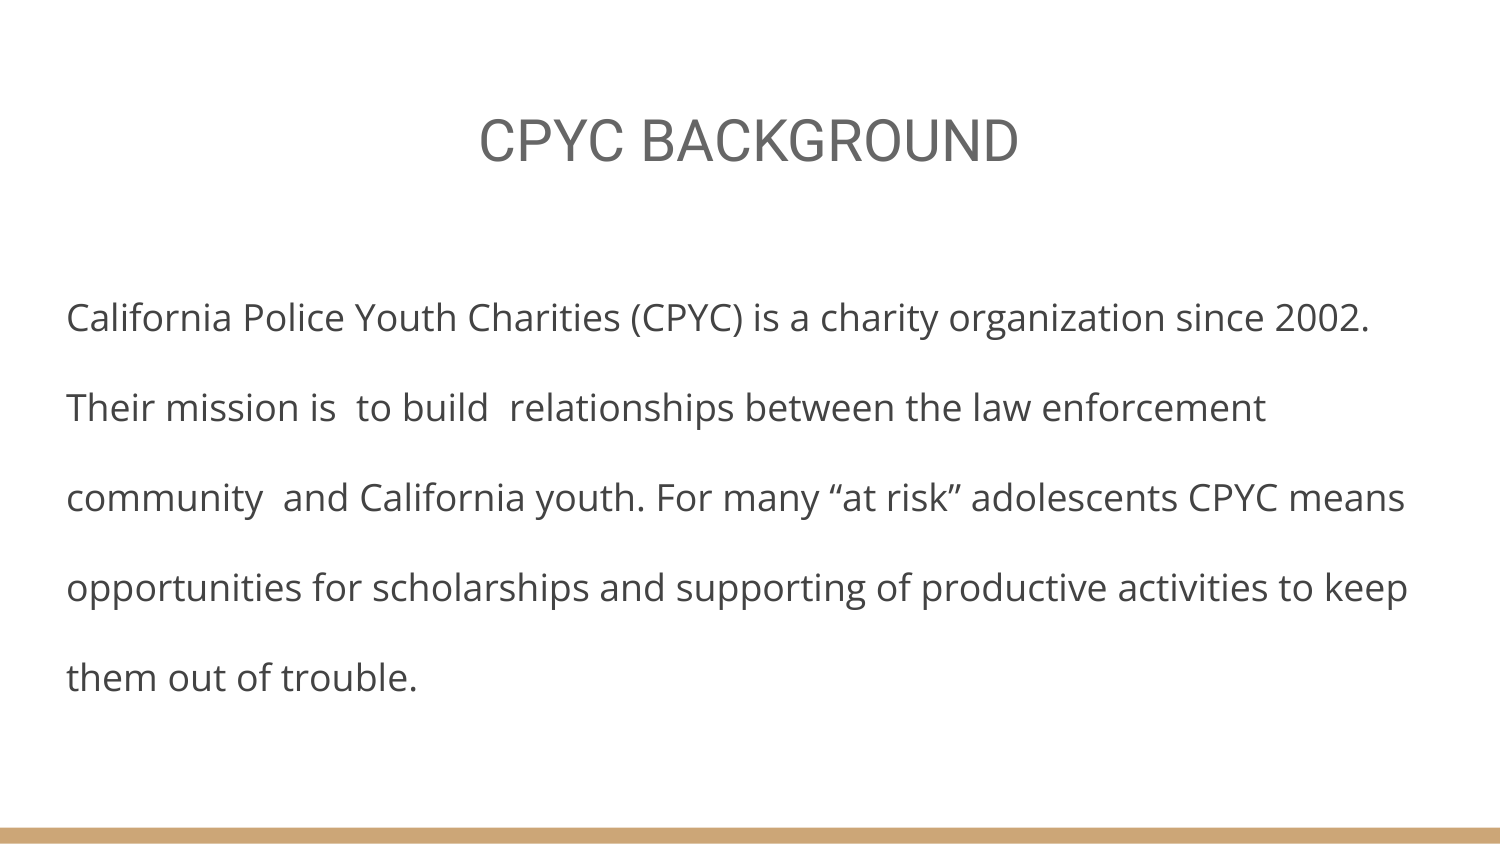

# CPYC BACKGROUND
California Police Youth Charities (CPYC) is a charity organization since 2002. Their mission is  to build  relationships between the law enforcement community  and California youth. For many “at risk” adolescents CPYC means opportunities for scholarships and supporting of productive activities to keep them out of trouble.